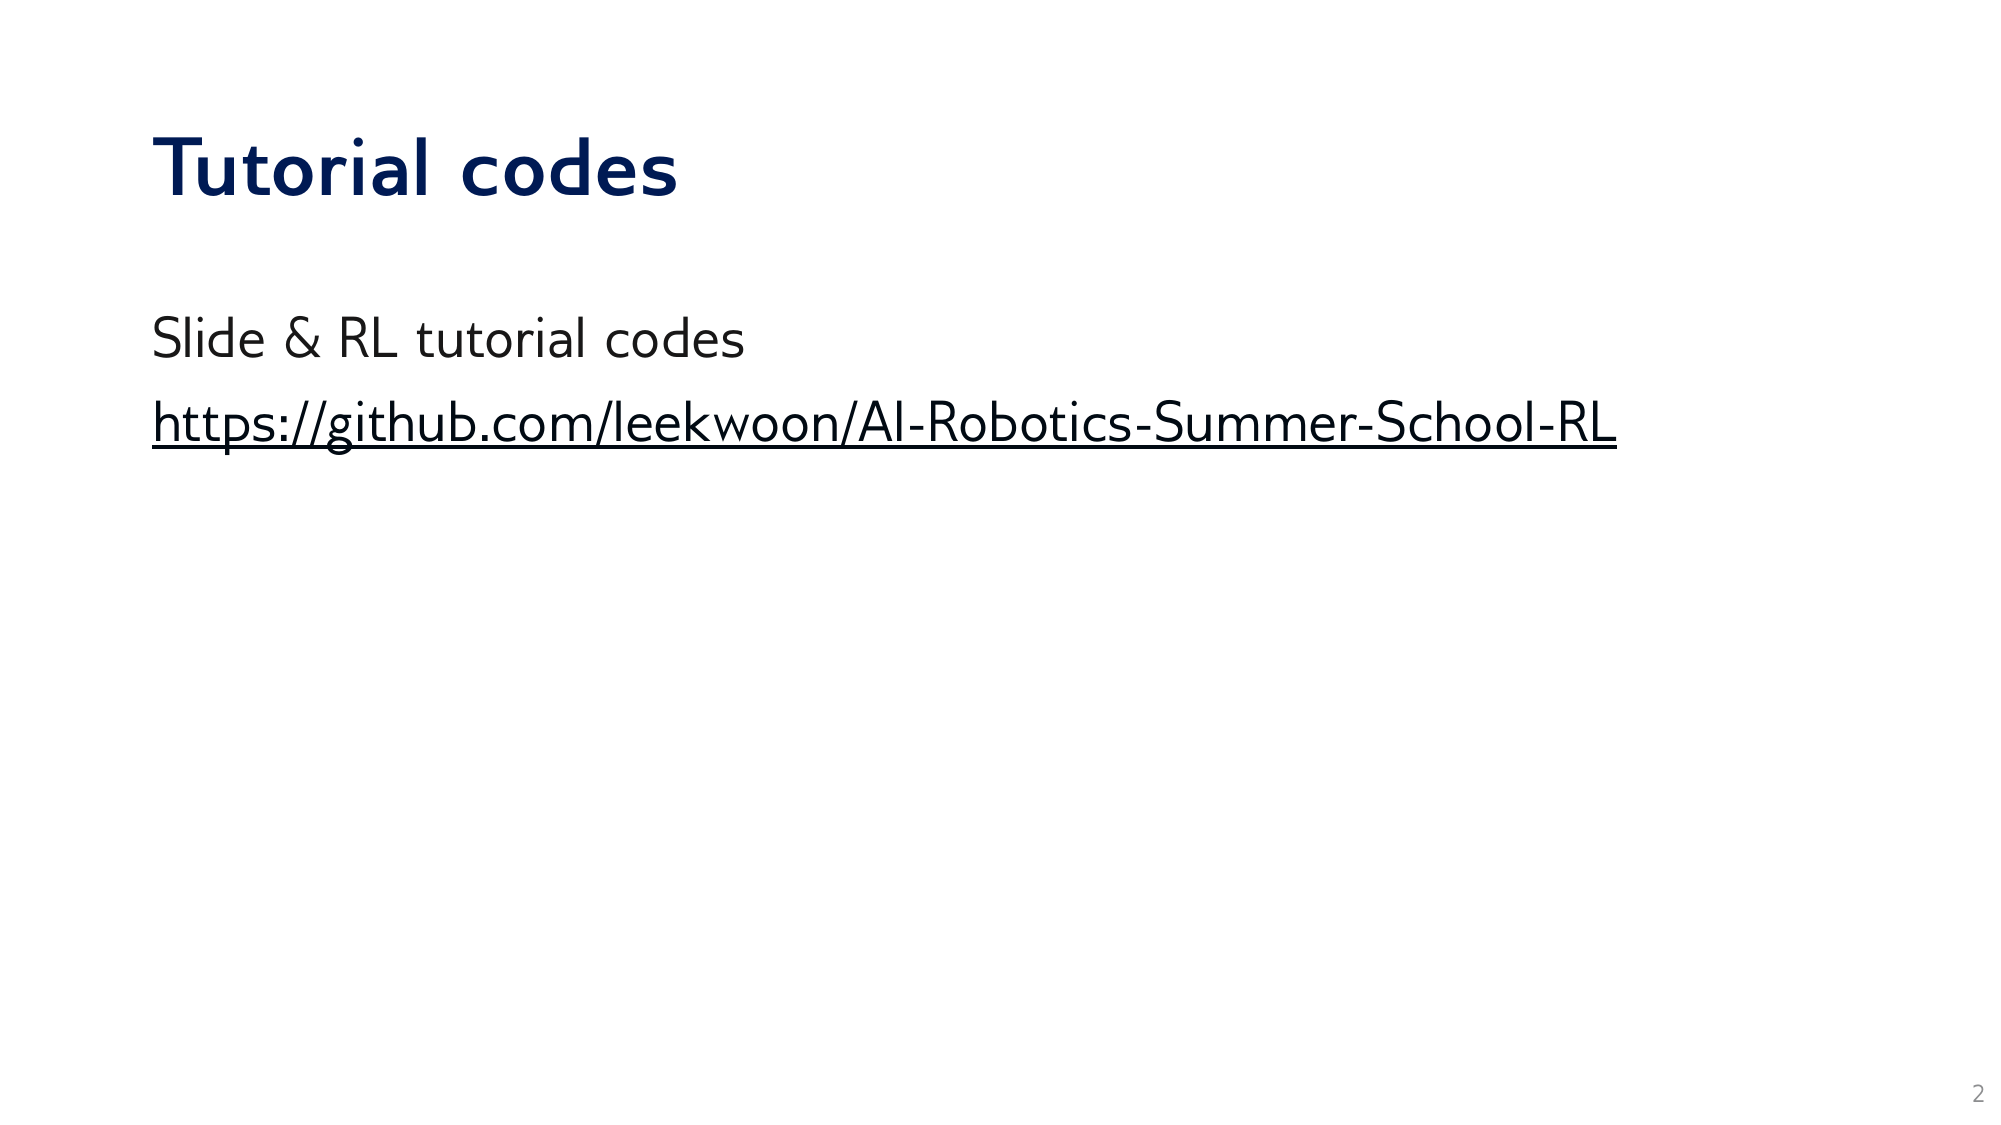

# Tutorial codes
Slide & RL tutorial codes
https://github.com/leekwoon/AI-Robotics-Summer-School-RL

2